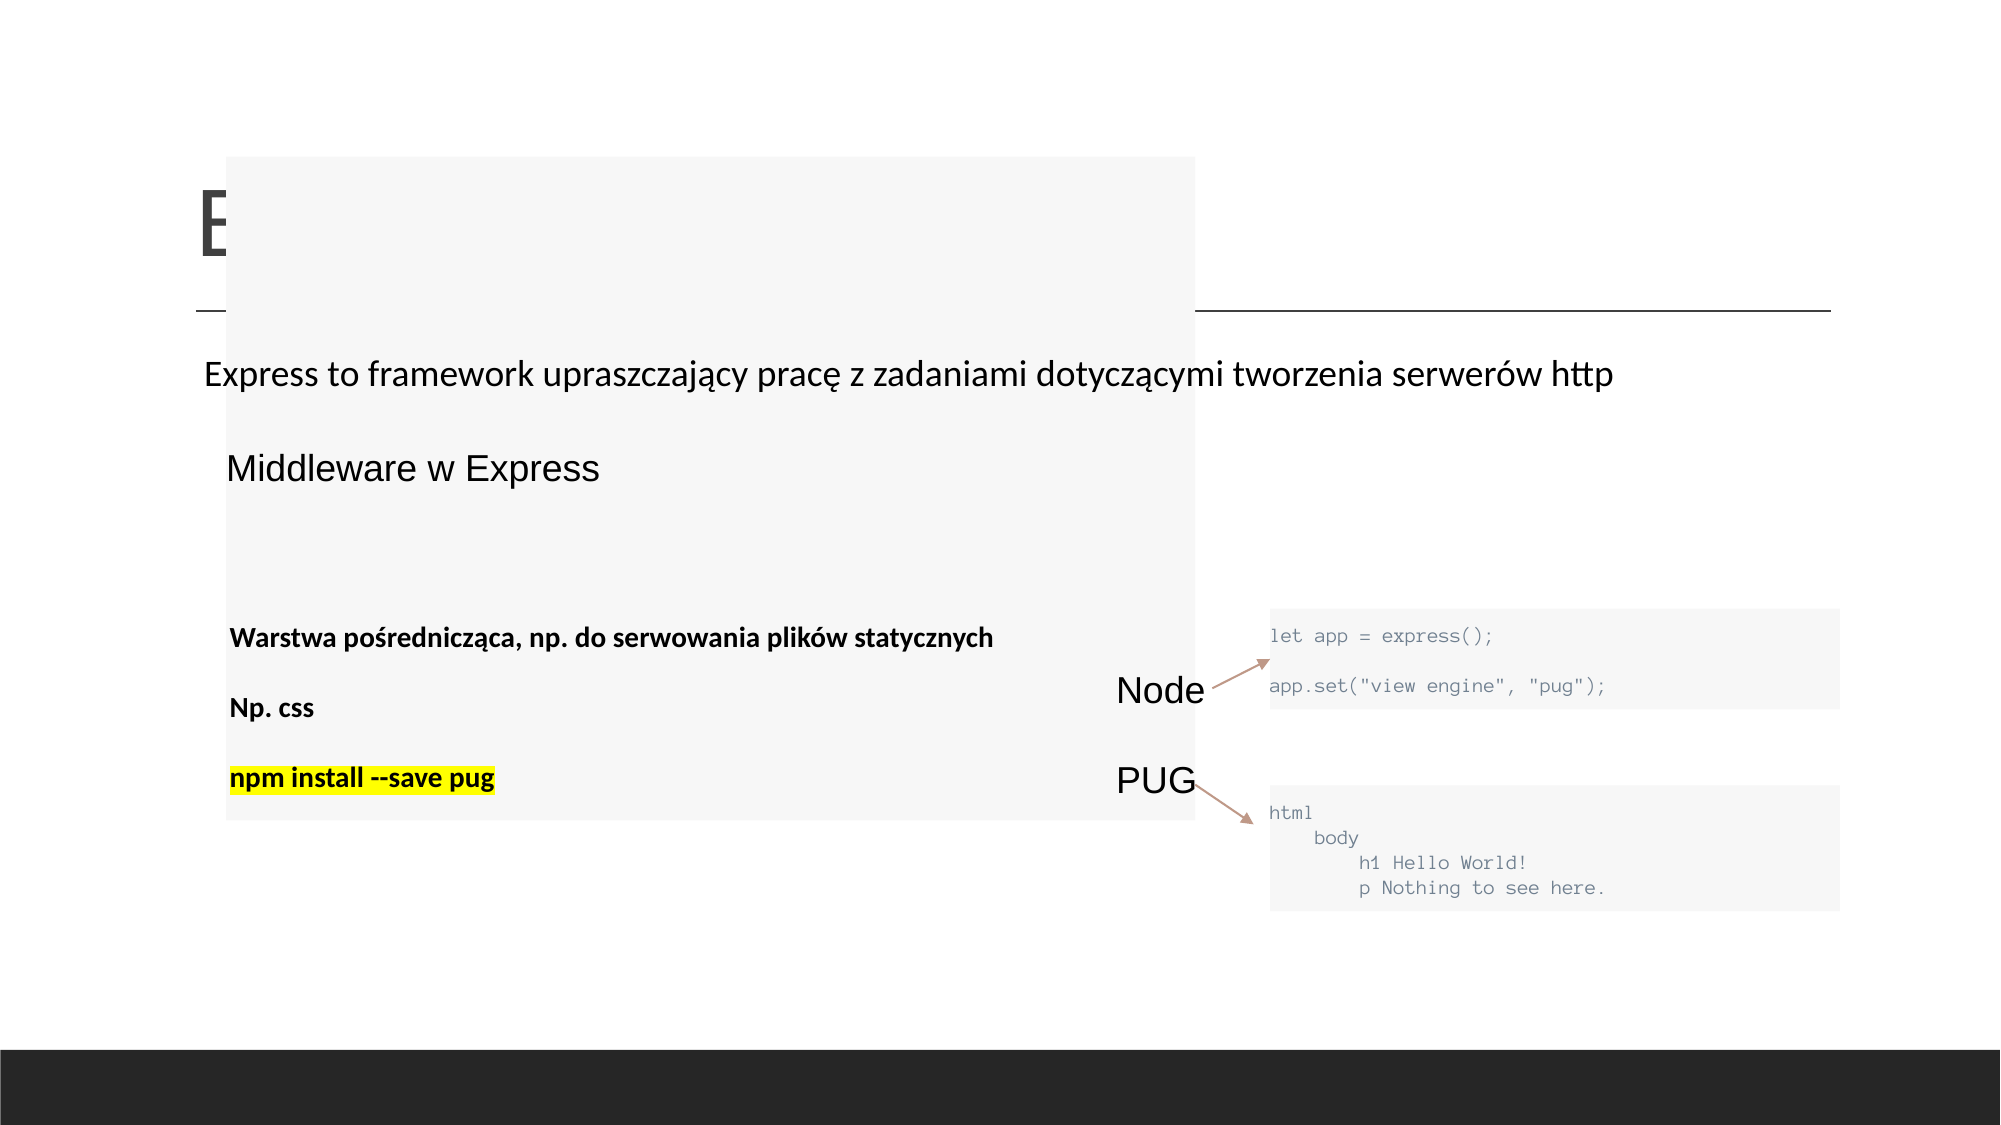

# Express
Express to framework upraszczający pracę z zadaniami dotyczącymi tworzenia serwerów http
Middleware w Express

Warstwa pośrednicząca, np. do serwowania plików statycznych
Np. css
npm install --save pug
let app = express();

app.set("view engine", "pug");
Node

PUG
html
    body
        h1 Hello World!
        p Nothing to see here.